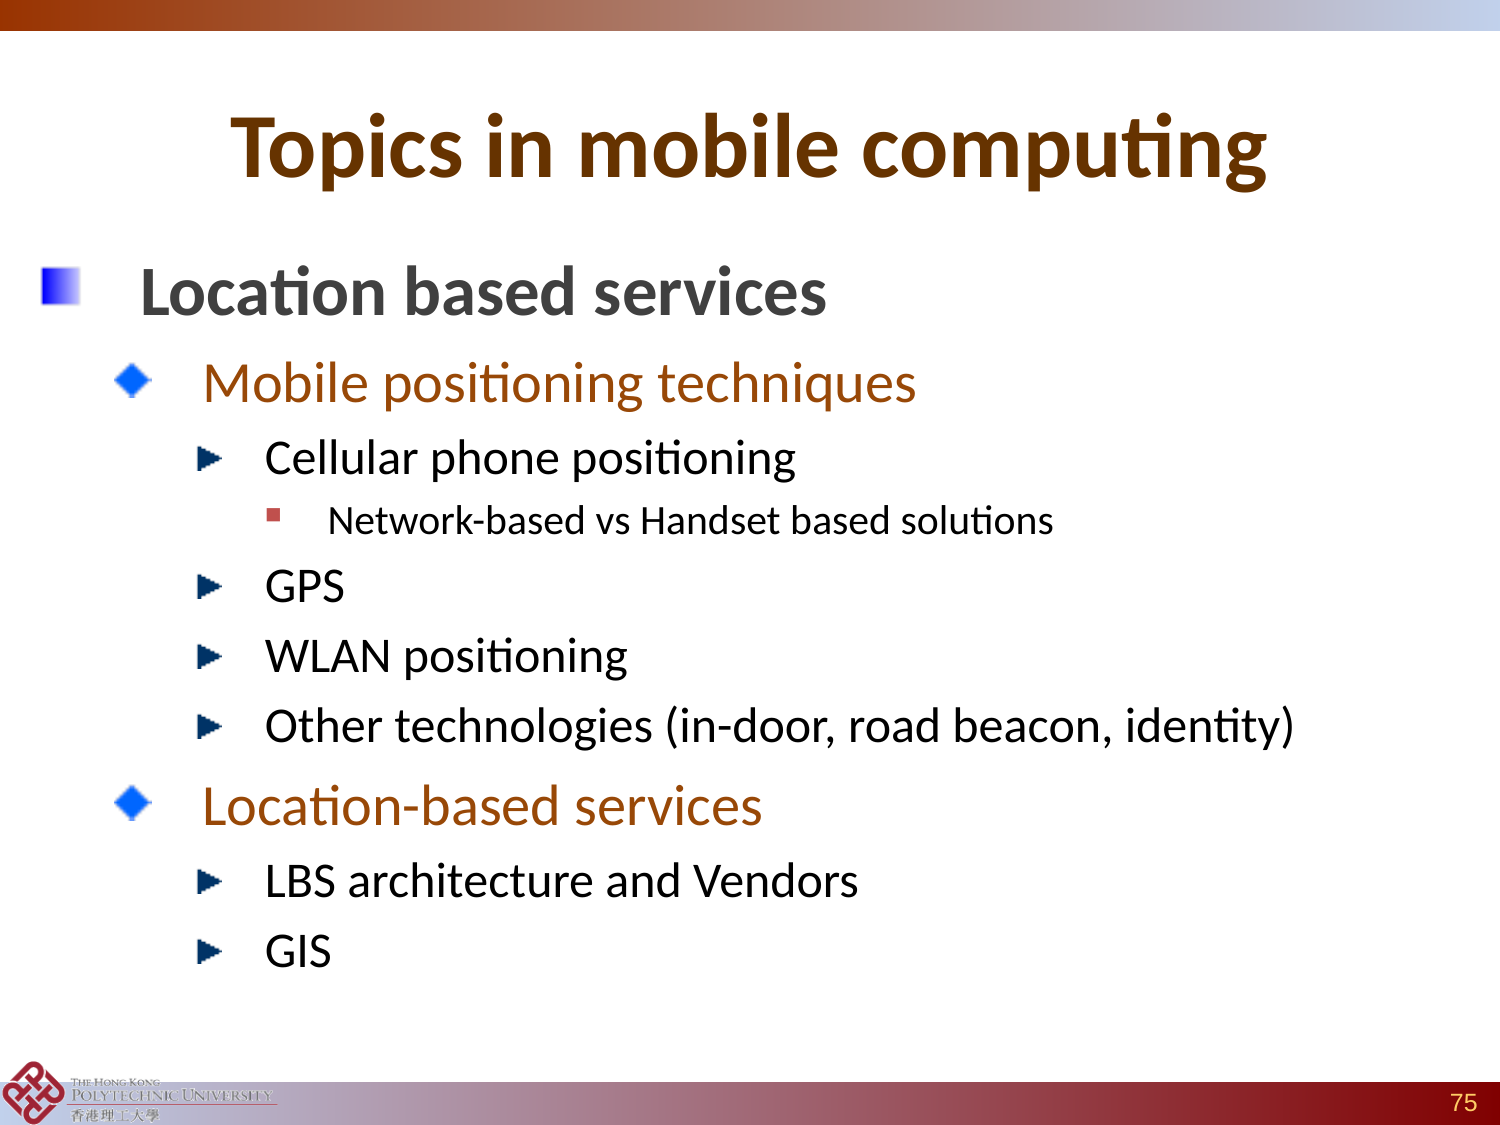

# Topics in mobile computing
Location based services
Mobile positioning techniques
Cellular phone positioning
Network-based vs Handset based solutions
GPS
WLAN positioning
Other technologies (in-door, road beacon, identity)
Location-based services
LBS architecture and Vendors
GIS